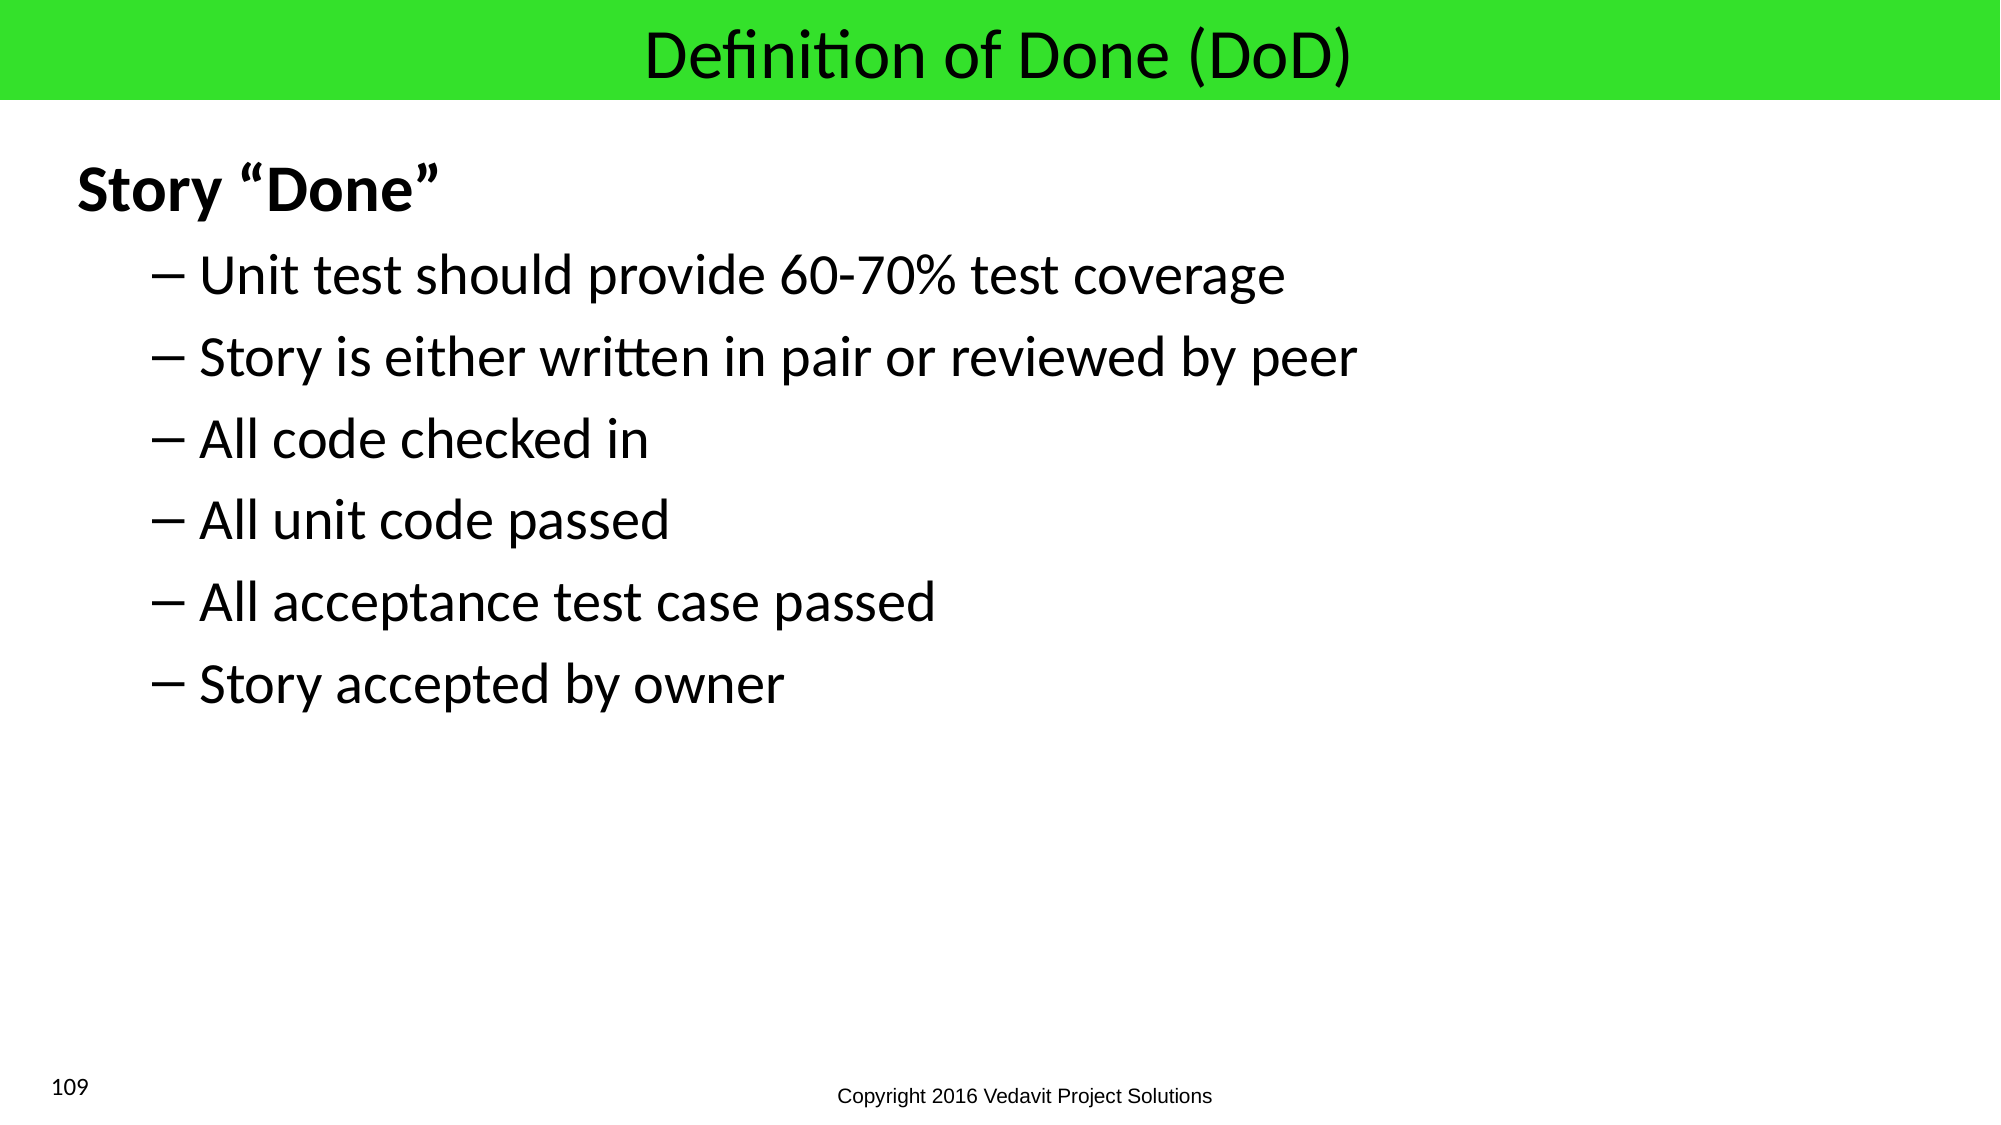

# Definition of Done (DoD)
Story “Done”
Unit test should provide 60-70% test coverage
Story is either written in pair or reviewed by peer
All code checked in
All unit code passed
All acceptance test case passed
Story accepted by owner

109